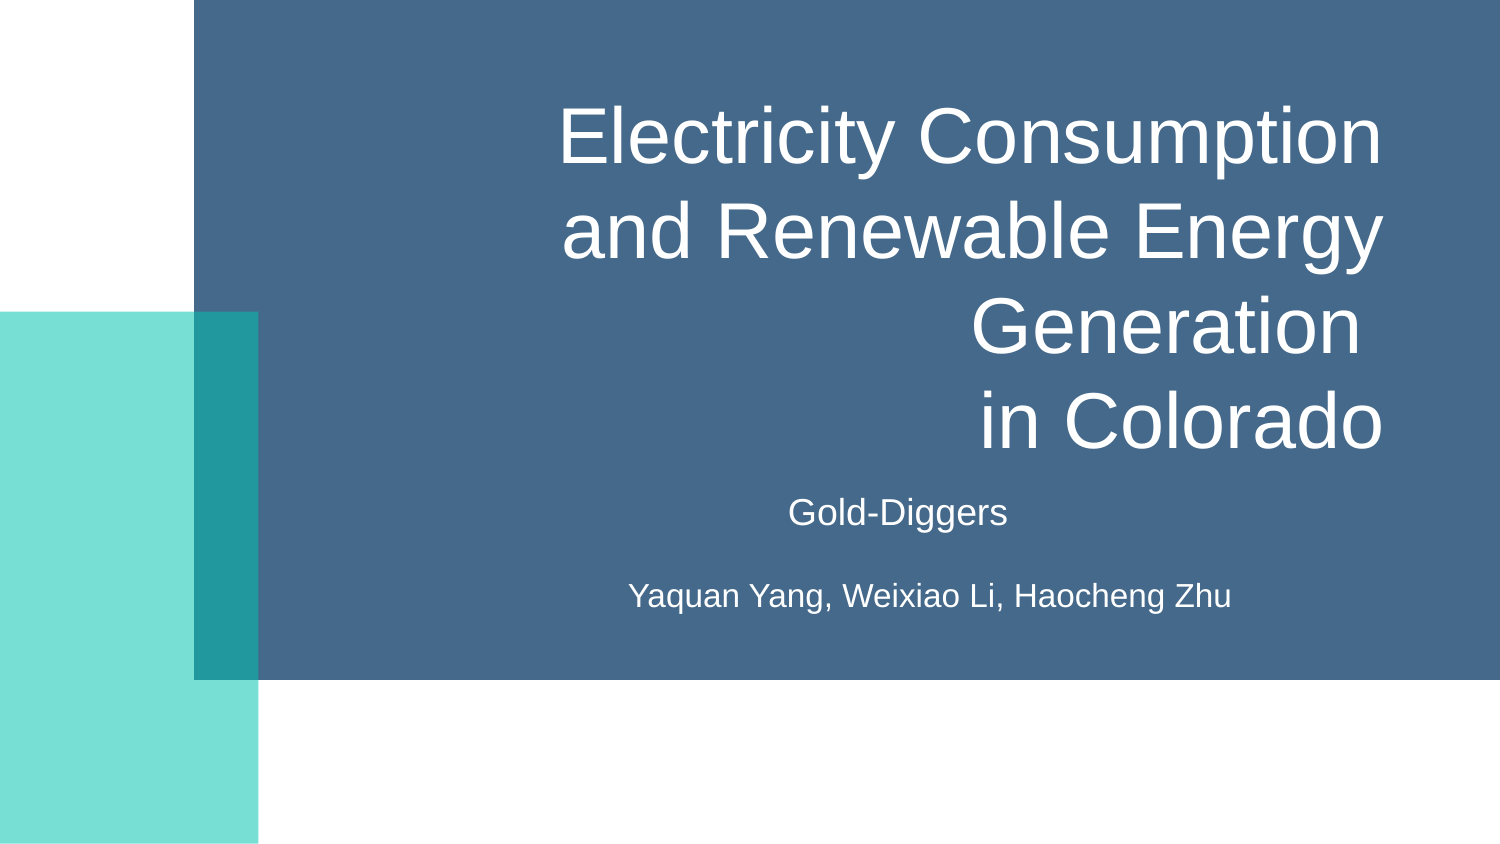

# Electricity Consumption and Renewable Energy Generation
in Colorado
Gold-Diggers
Yaquan Yang, Weixiao Li, Haocheng Zhu